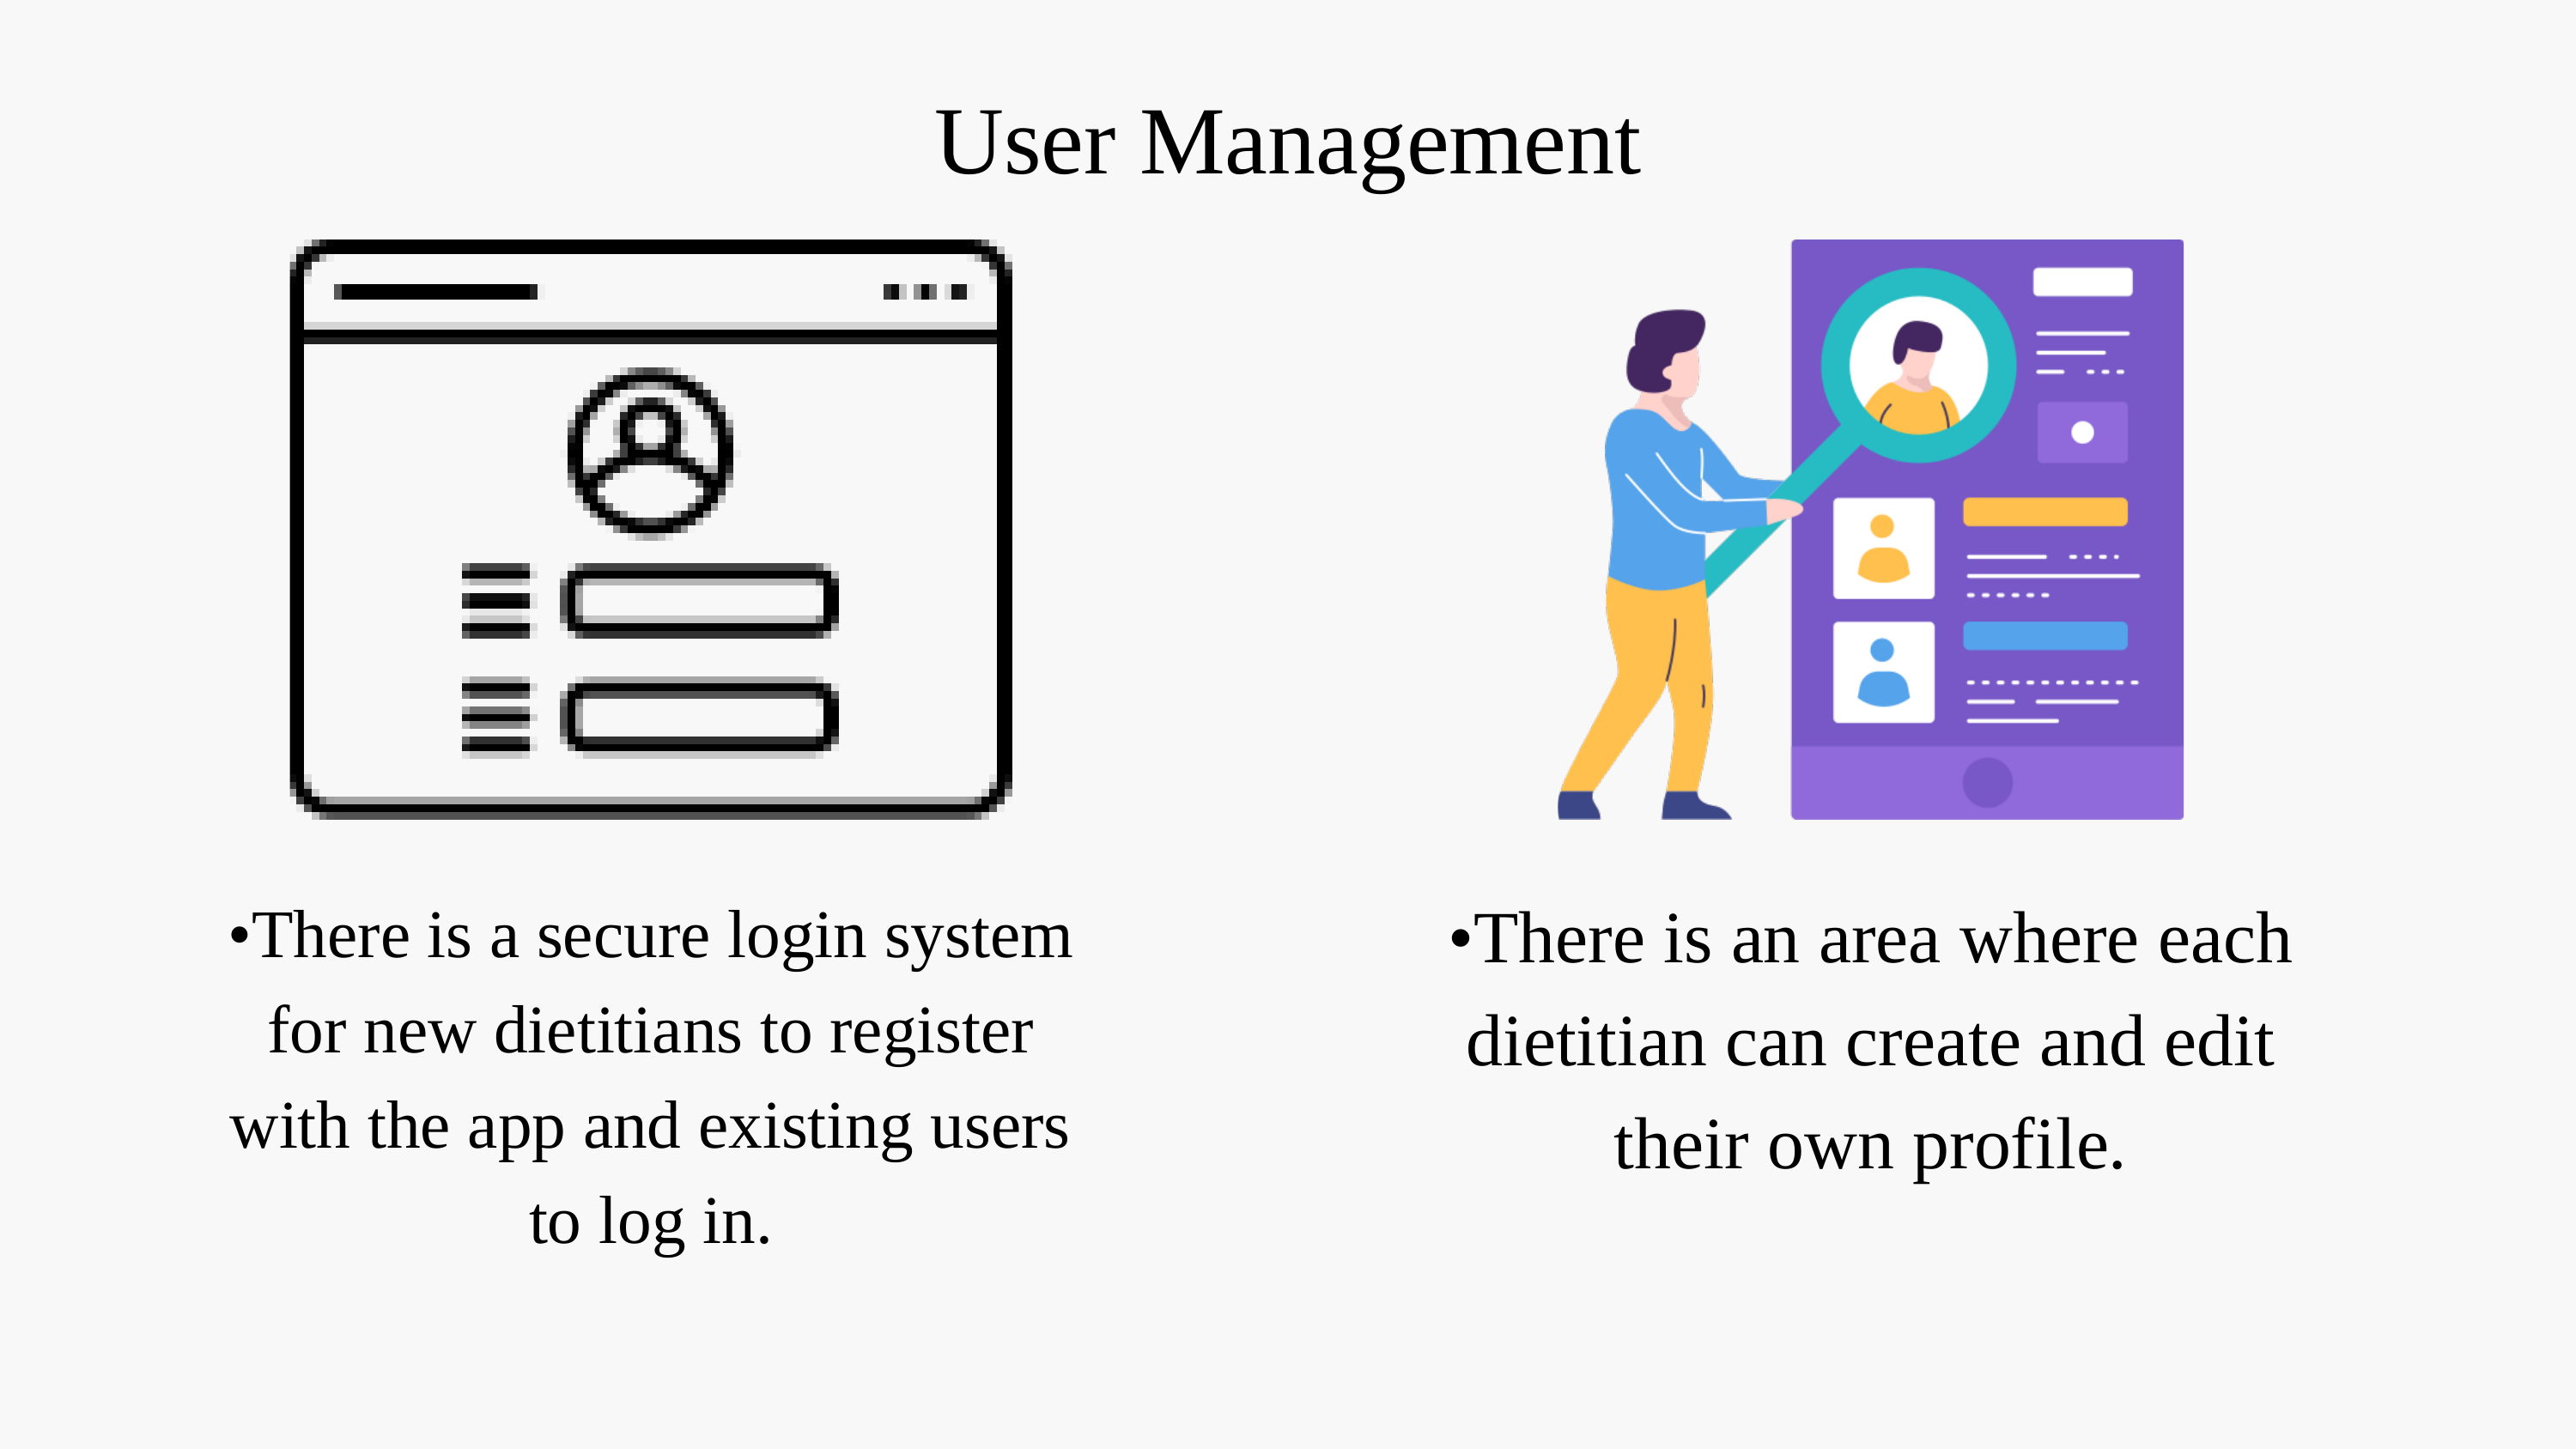

User Management

•There is an area where each dietitian can create and edit their own profile.

•There is a secure login system for new dietitians to register with the app and existing users to log in.